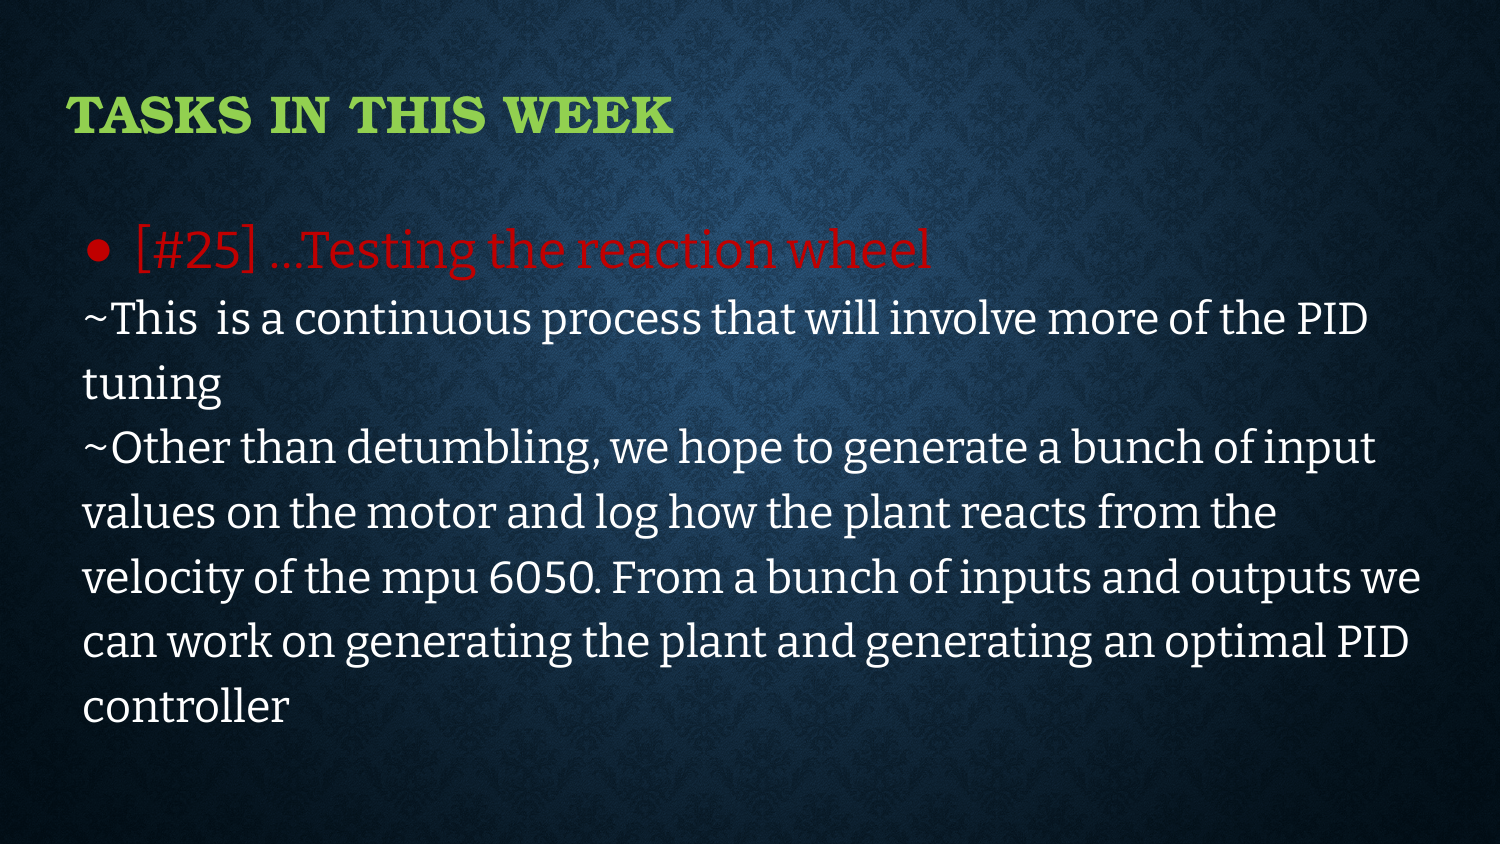

# Tasks in this week
[#25] …Testing the reaction wheel
~This  is a continuous process that will involve more of the PID tuning
~Other than detumbling, we hope to generate a bunch of input values on the motor and log how the plant reacts from the velocity of the mpu 6050. From a bunch of inputs and outputs we can work on generating the plant and generating an optimal PID controller